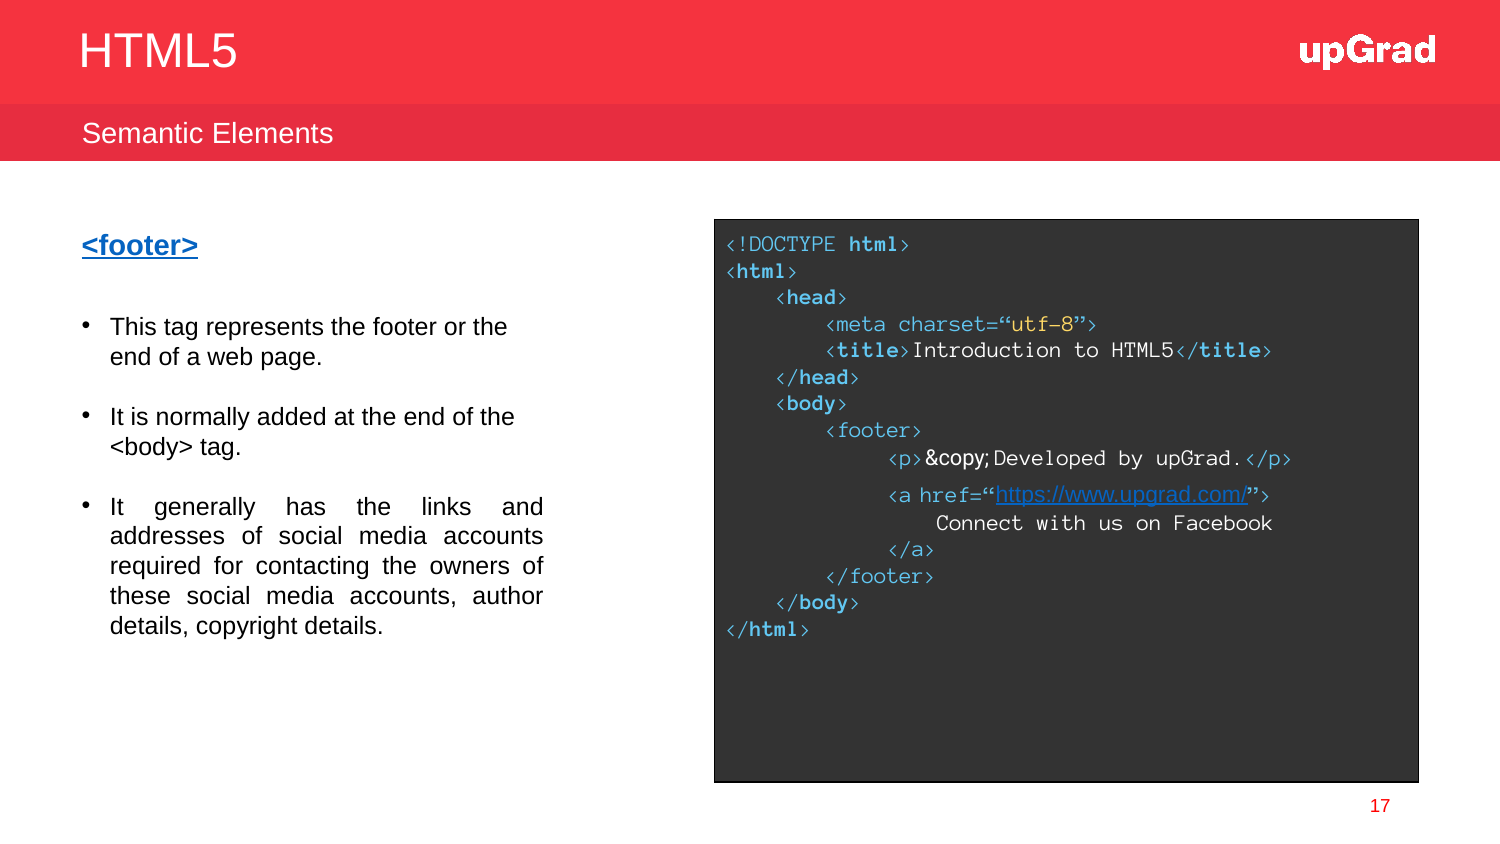

HTML5

Semantic Elements
<footer>
| <!DOCTYPE html> <html> <head> <meta charset=“utf-8”> <title>Introduction to HTML5</title> </head> <body> <footer> <p>&copy; Developed by upGrad.</p> <a href=“https://www.upgrad.com/”> Connect with us on Facebook </a> </footer> </body> </html> |
| --- |
This tag represents the footer or the end of a web page.
It is normally added at the end of the <body> tag.
It generally has the links and addresses of social media accounts required for contacting the owners of these social media accounts, author details, copyright details.
17